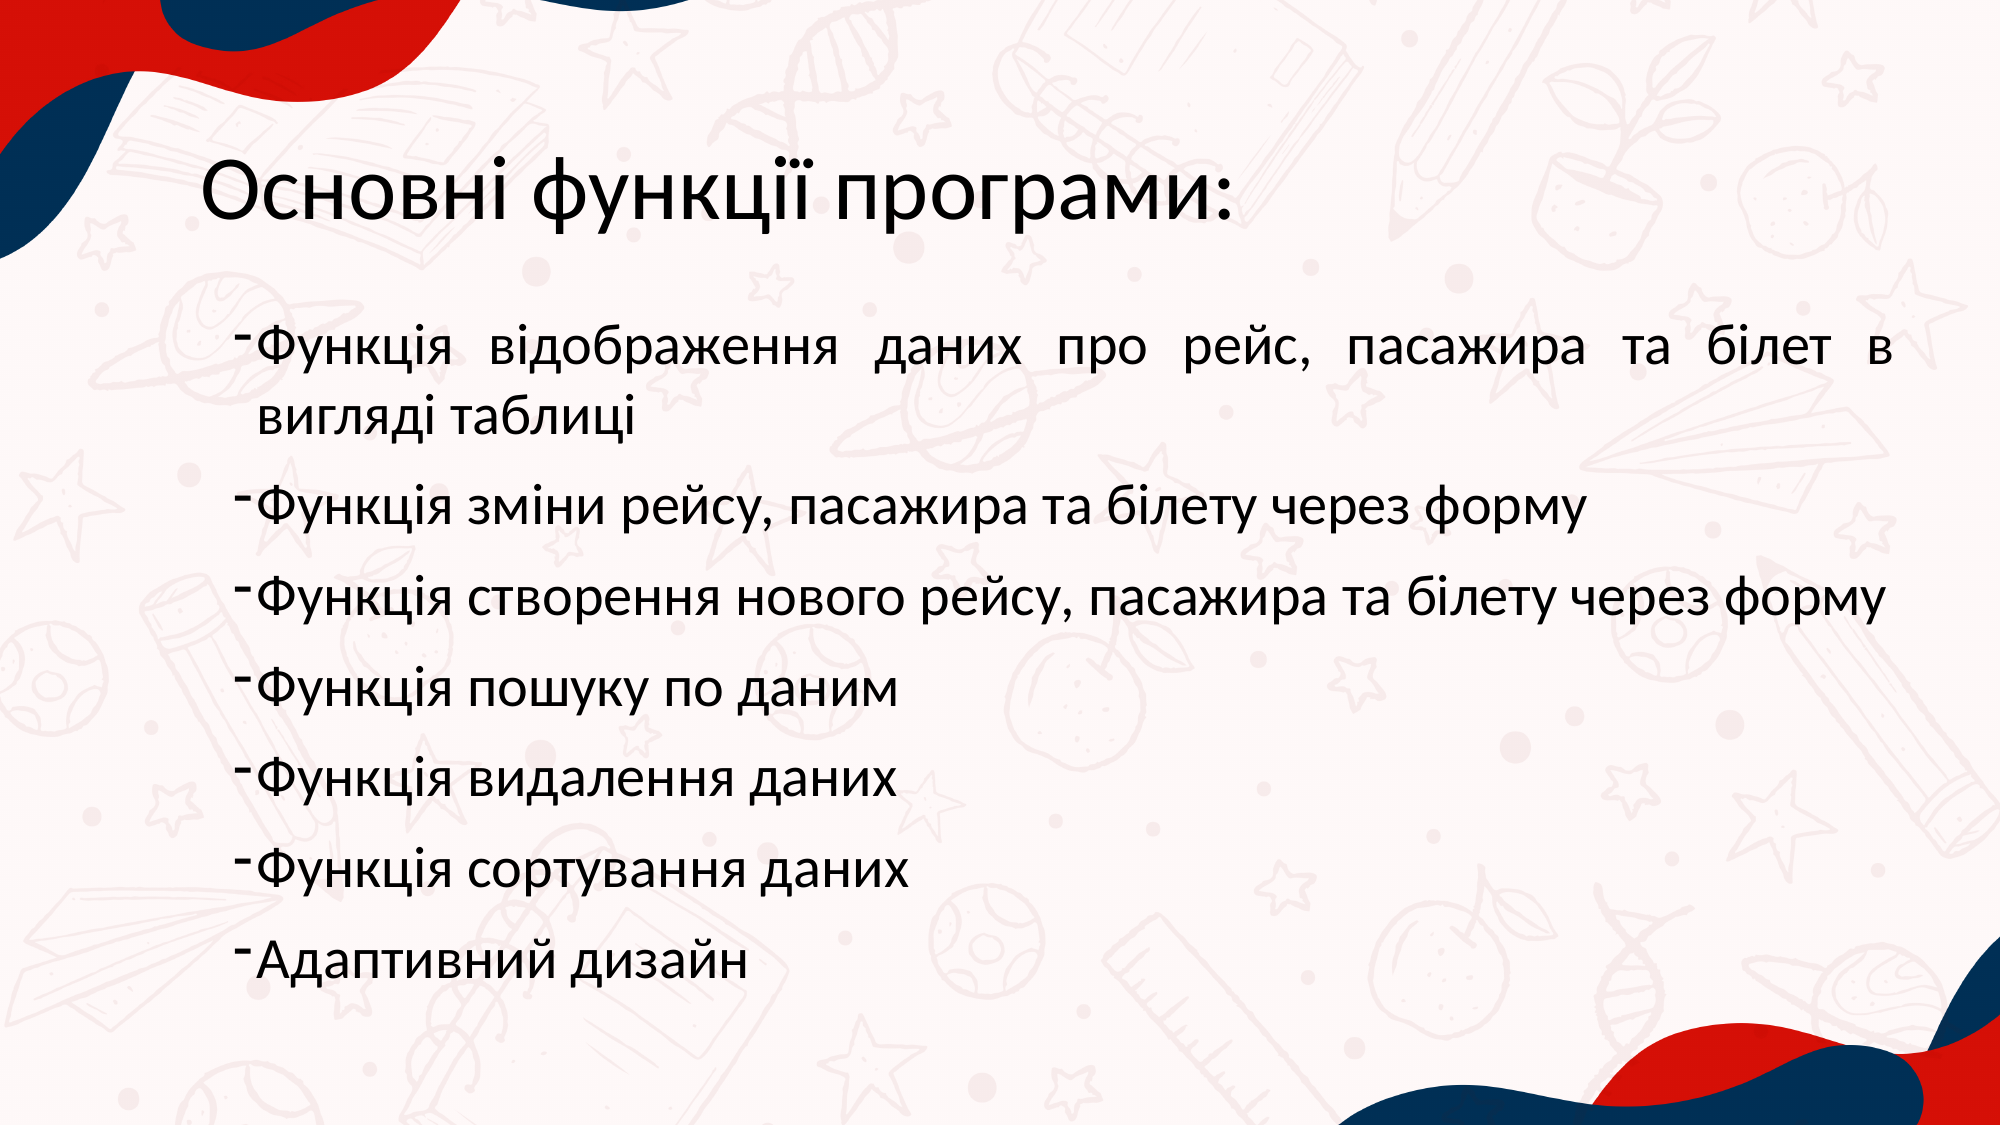

# Основні функції програми:
Функція відображення даних про рейс, пасажира та білет в вигляді таблиці
Функція зміни рейсу, пасажира та білету через форму
Функція створення нового рейсу, пасажира та білету через форму
Функція пошуку по даним
Функція видалення даних
Функція сортування даних
Адаптивний дизайн